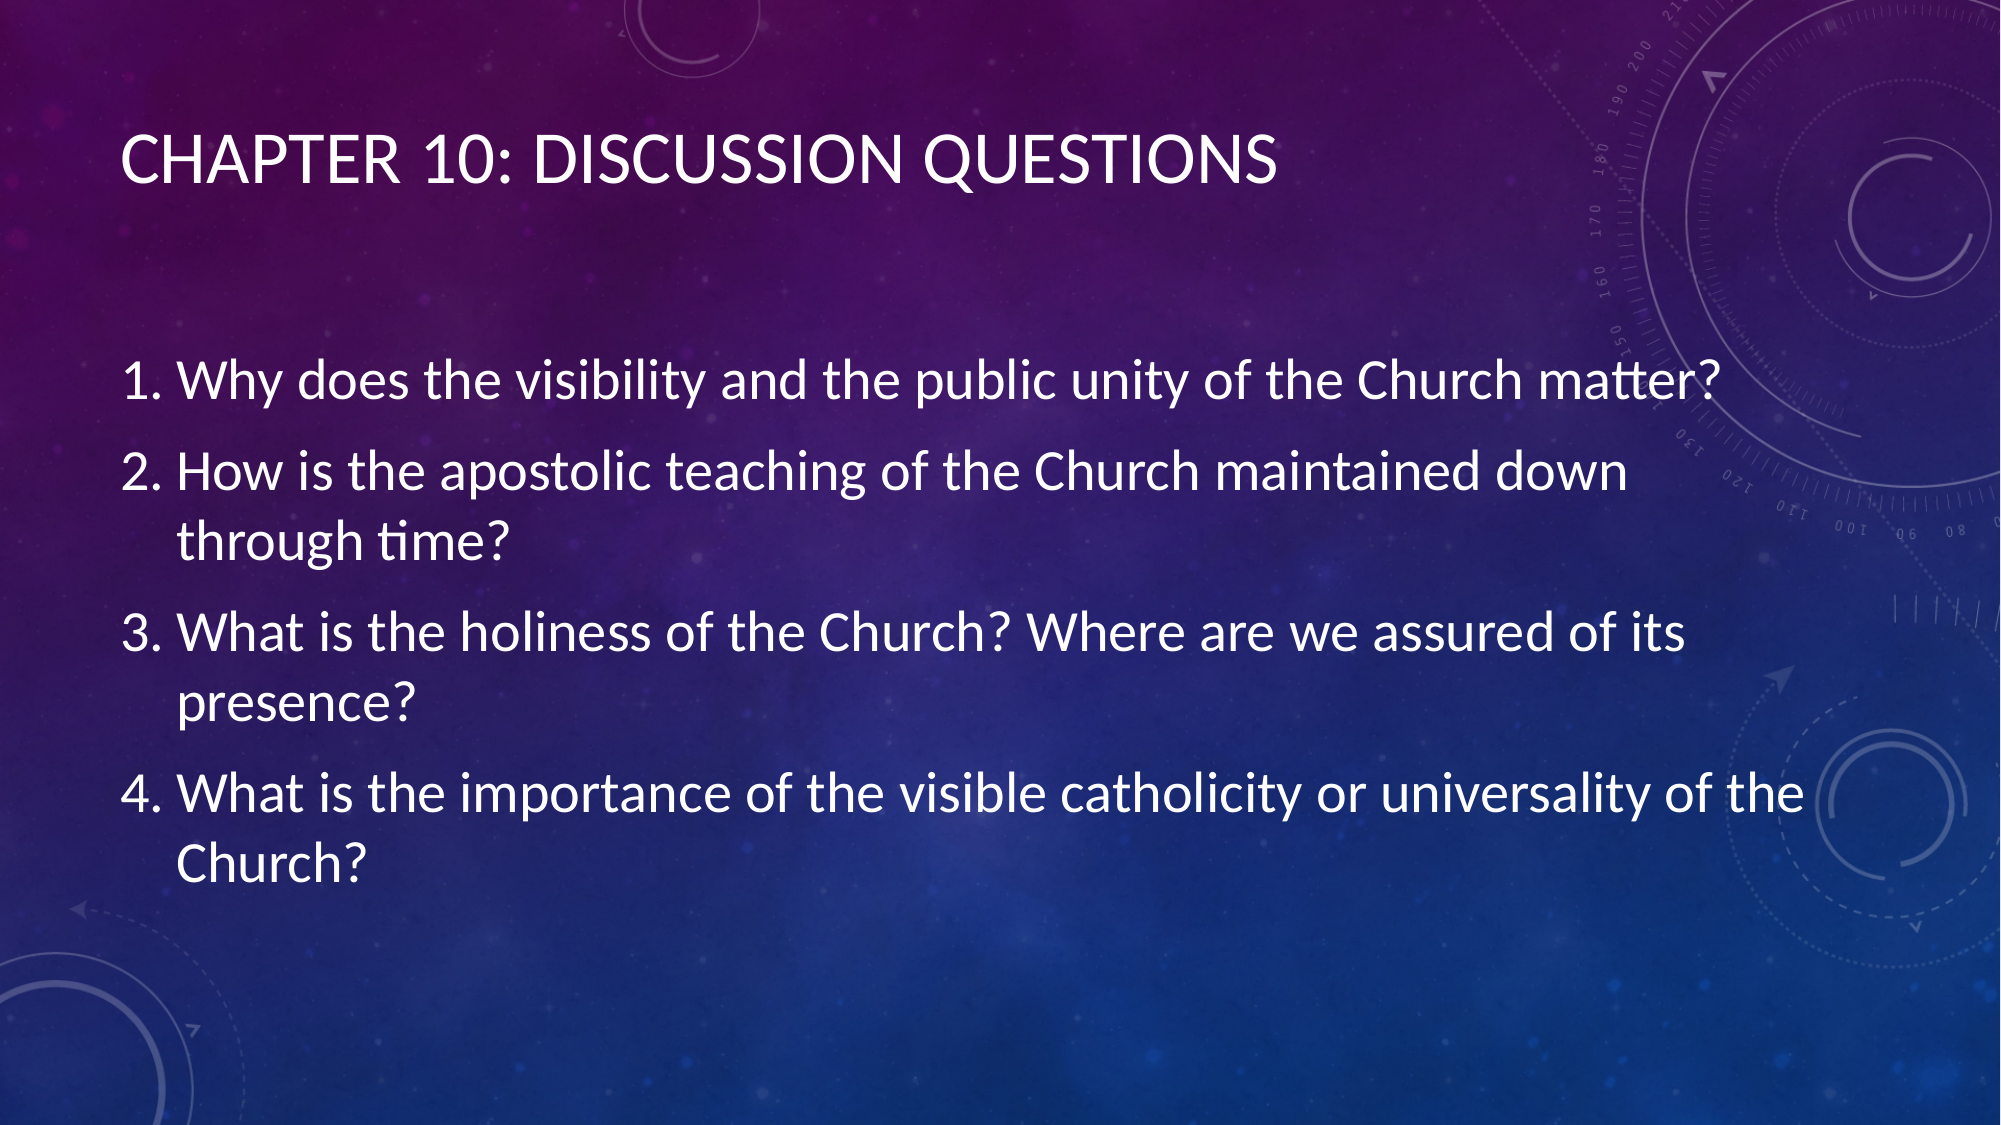

# Chapter 10: Discussion Questions
Why does the visibility and the public unity of the Church matter?
How is the apostolic teaching of the Church maintained down through time?
What is the holiness of the Church? Where are we assured of its presence?
What is the importance of the visible catholicity or universality of the Church?